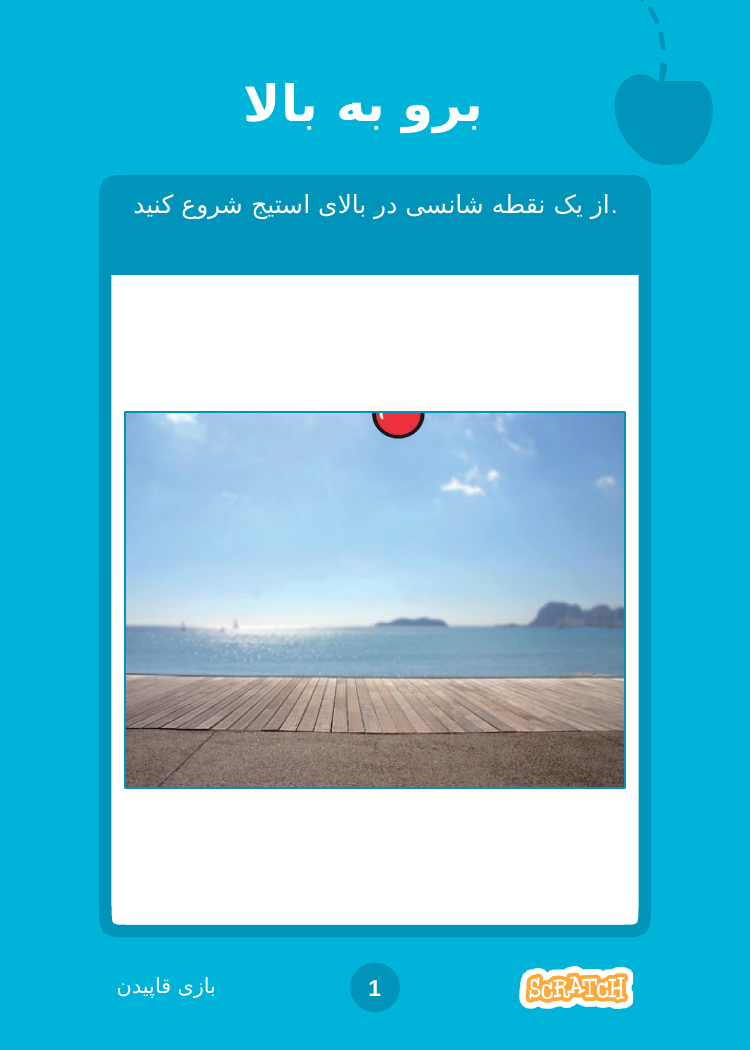

# برو به بالا

از یک نقطه شانسی در بالای استیج شروع کنید.

بازی قاپیدن
1